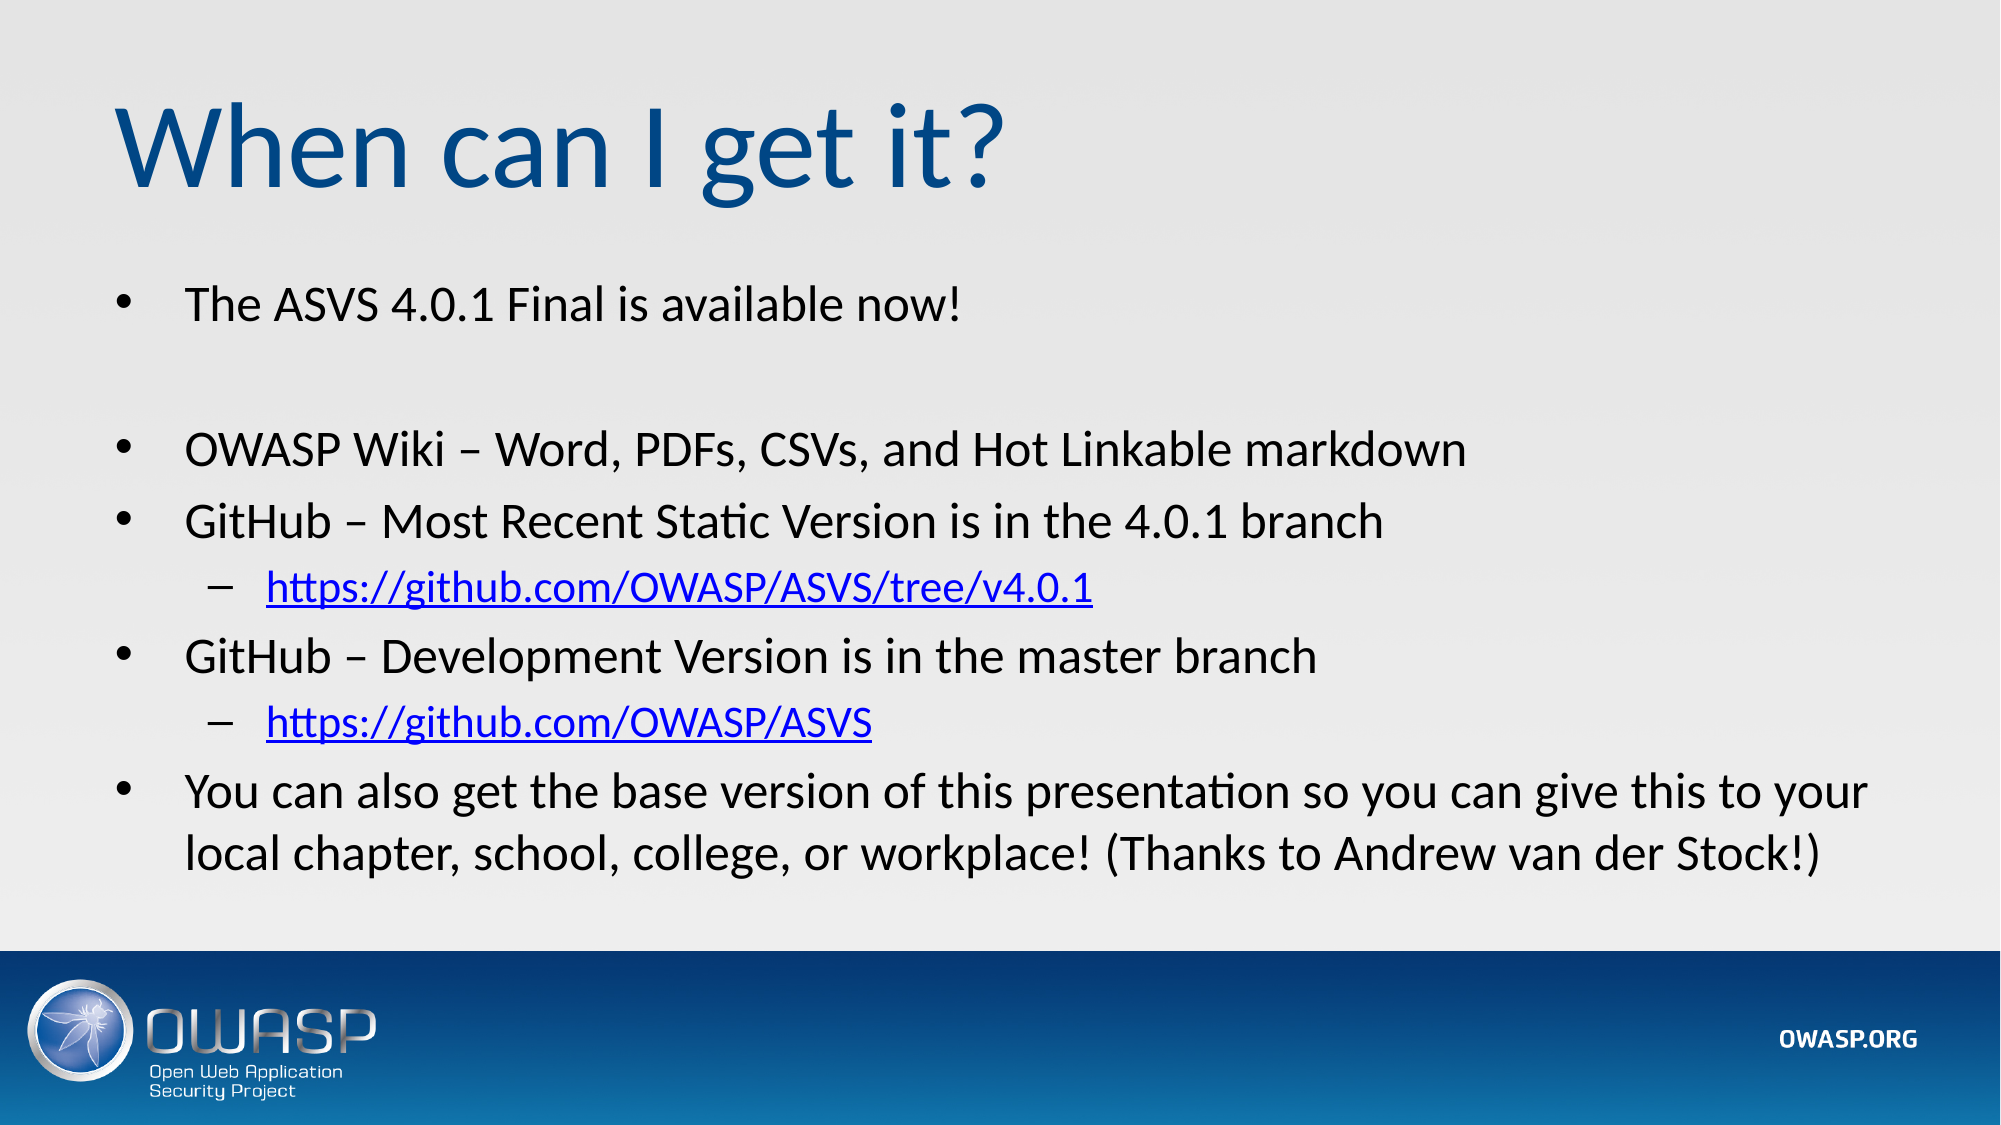

# When can I get it?
The ASVS 4.0.1 Final is available now!

OWASP Wiki – Word, PDFs, CSVs, and Hot Linkable markdown
GitHub – Most Recent Static Version is in the 4.0.1 branch
https://github.com/OWASP/ASVS/tree/v4.0.1
GitHub – Development Version is in the master branch
https://github.com/OWASP/ASVS
You can also get the base version of this presentation so you can give this to your local chapter, school, college, or workplace! (Thanks to Andrew van der Stock!)